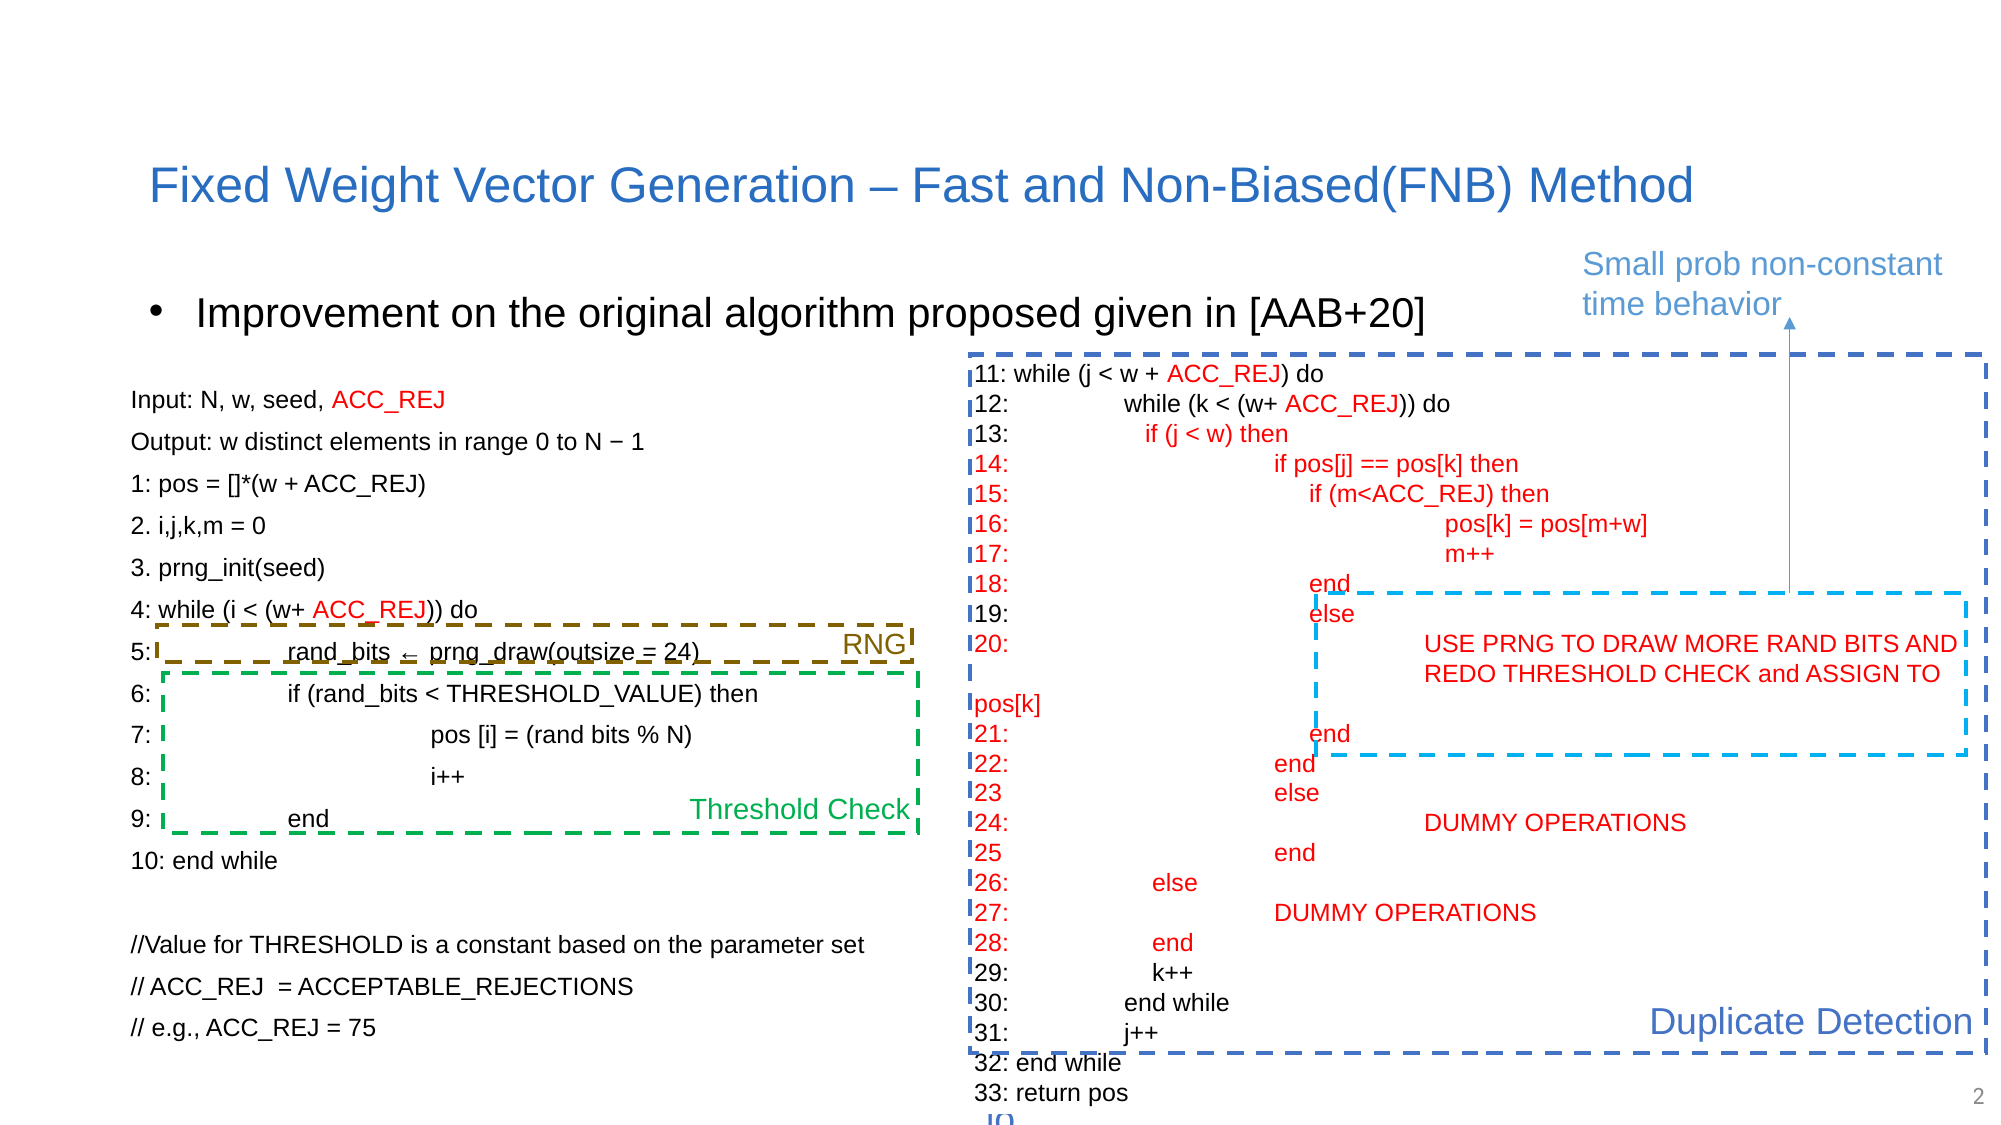

Fixed Weight Vector Generation – Fast and Non-Biased(FNB) Method
Small prob non-constant time behavior
Improvement on the original algorithm proposed given in [AAB+20]
11: while (j < w + ACC_REJ) do
12:	while (k < (w+ ACC_REJ)) do
13:	   if (j < w) then
14:		if pos[j] == pos[k] then
15:		     if (m<ACC_REJ) then
16:			   pos[k] = pos[m+w]
17:			   m++
18:		     end
19:		     else
20:			USE PRNG TO DRAW MORE RAND BITS AND
 			REDO THRESHOLD CHECK and ASSIGN TO pos[k]
21:		     end
22:		end
23		else
24:	   		DUMMY OPERATIONS
25		end
26:	    else
27:	   	DUMMY OPERATIONS
28:	    end
29:	    k++
30:	end while
31:	j++
32: end while
33: return pos

Input: N, w, seed, ACC_REJ
Output: w distinct elements in range 0 to N − 1
1: pos = []*(w + ACC_REJ)
2. i,j,k,m = 0
3. prng_init(seed)
4: while (i < (w+ ACC_REJ)) do
5:	 rand_bits ← prng_draw(outsize = 24)
6:	 if (rand_bits < THRESHOLD_VALUE) then
7:		pos [i] = (rand bits % N)
8:		i++
9:	 end
10: end while

//Value for THRESHOLD is a constant based on the parameter set
// ACC_REJ  = ACCEPTABLE_REJECTIONS
// e.g., ACC_REJ = 75

RNG

Threshold Check
Duplicate Detection